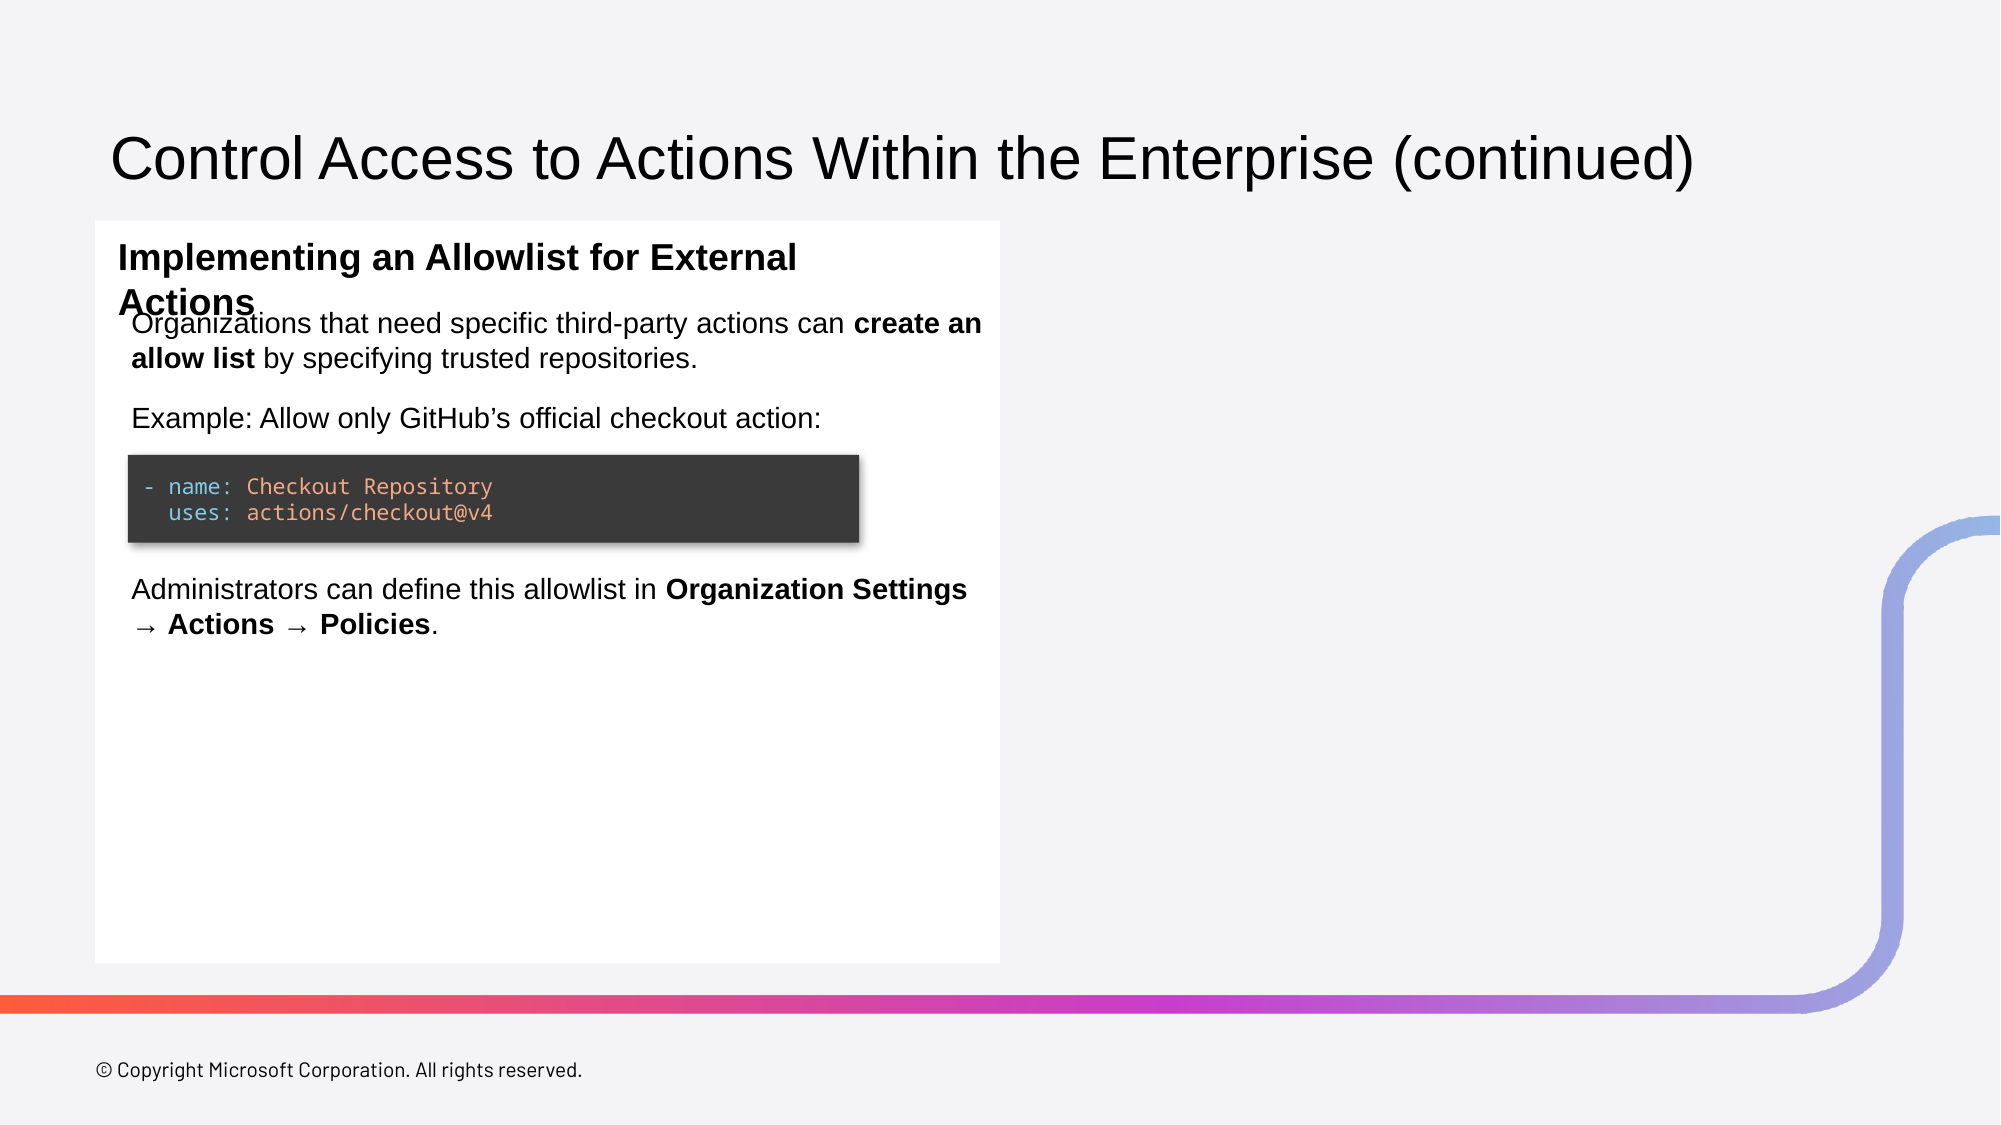

# Control Access to Actions Within the Enterprise (continued)

Implementing an Allowlist for External Actions
Organizations that need specific third-party actions can create an allow list by specifying trusted repositories.
Example: Allow only GitHub’s official checkout action:
- name: Checkout Repository
  uses: actions/checkout@v4
Administrators can define this allowlist in Organization Settings → Actions → Policies.
© Copyright Microsoft Corporation. All rights reserved.